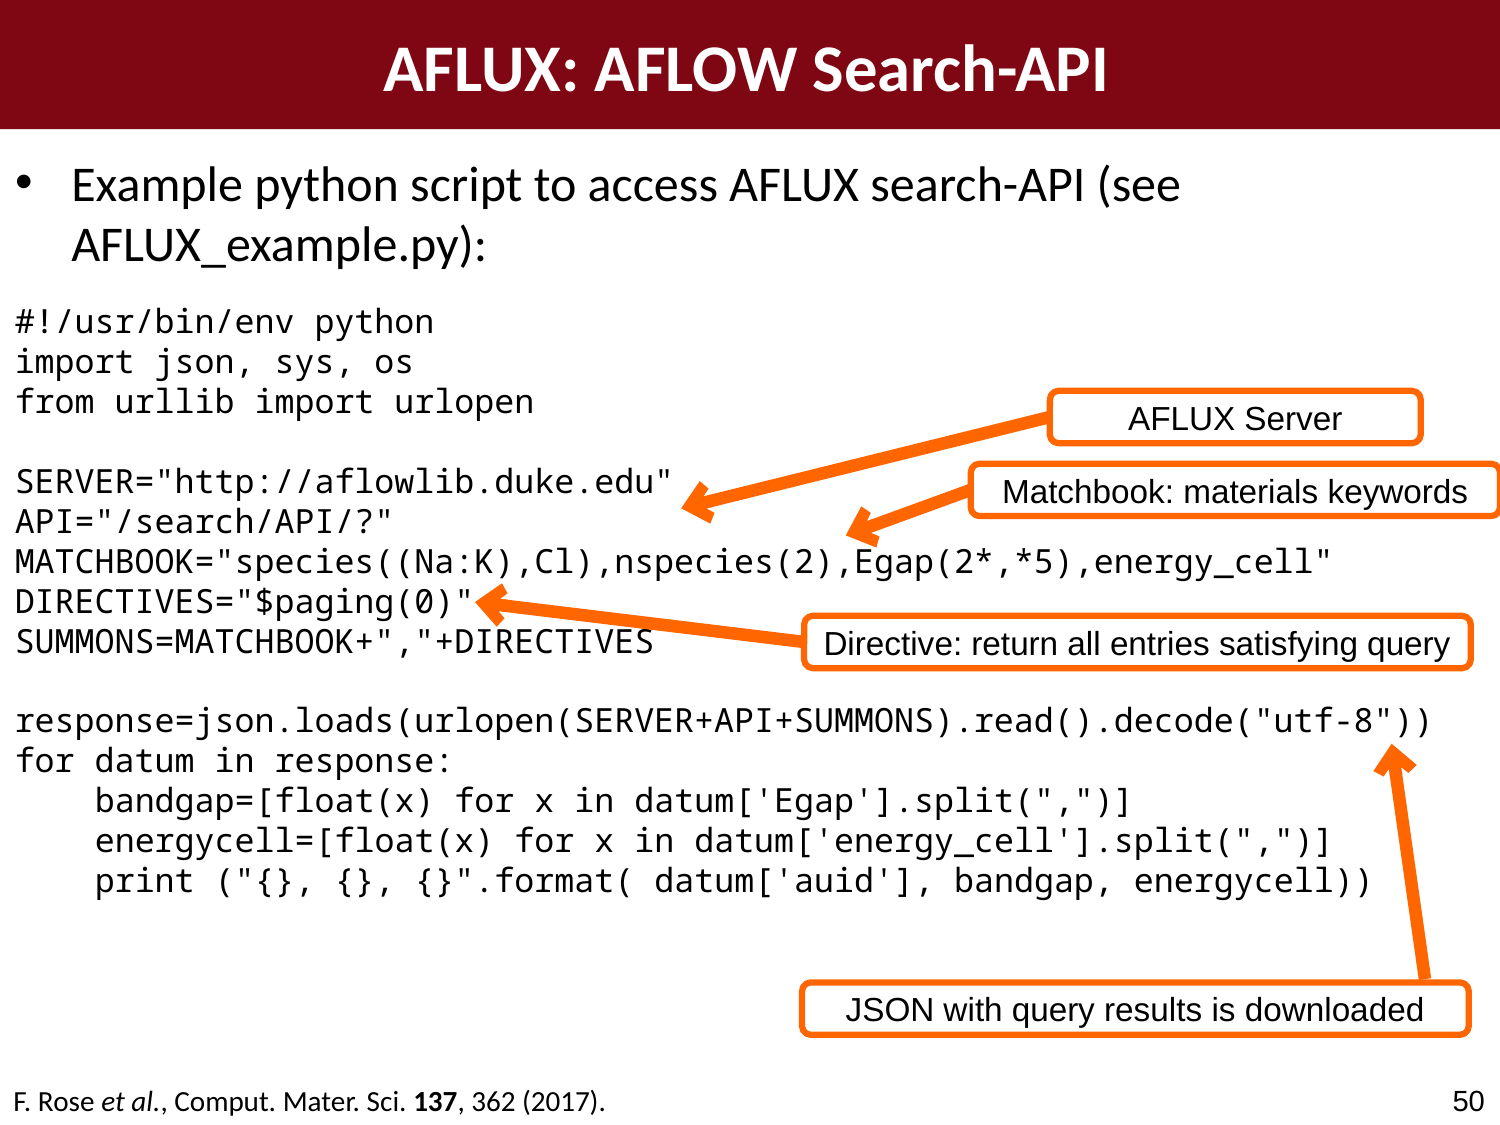

AFLUX: AFLOW Search-API
Example python script to access AFLUX search-API (see AFLUX_example.py):
#!/usr/bin/env python
import json, sys, os
from urllib import urlopen

SERVER="http://aflowlib.duke.edu"
API="/search/API/?"
MATCHBOOK="species((Na:K),Cl),nspecies(2),Egap(2*,*5),energy_cell"
DIRECTIVES="$paging(0)"
SUMMONS=MATCHBOOK+","+DIRECTIVES

response=json.loads(urlopen(SERVER+API+SUMMONS).read().decode("utf-8"))
for datum in response:
    bandgap=[float(x) for x in datum['Egap'].split(",")]
    energycell=[float(x) for x in datum['energy_cell'].split(",")]
    print ("{}, {}, {}".format( datum['auid'], bandgap, energycell))
AFLUX Server
Matchbook: materials keywords
Directive: return all entries satisfying query
JSON with query results is downloaded
50
F. Rose et al., Comput. Mater. Sci. 137, 362 (2017).